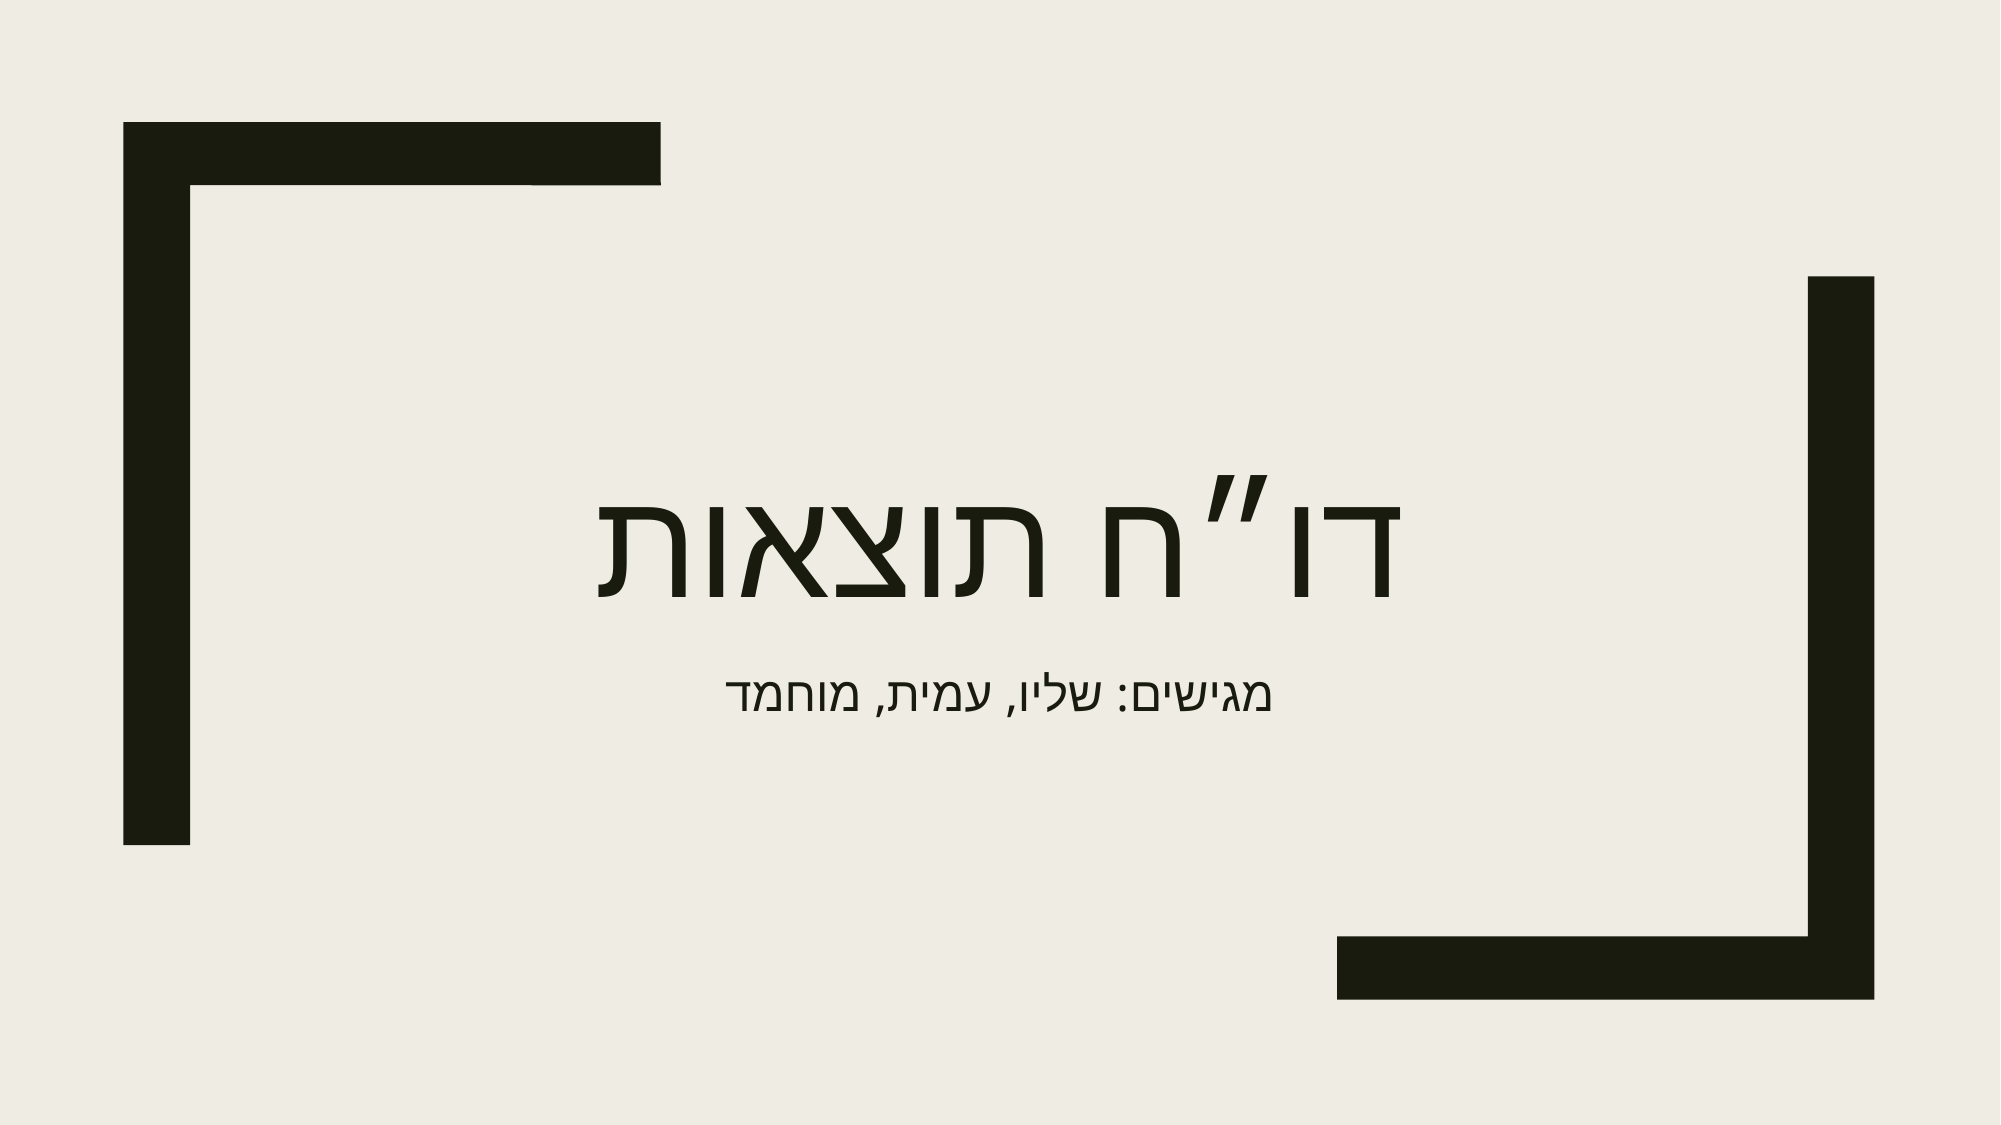

# דו״ח תוצאות
מגישים: שליו, עמית, מוחמד